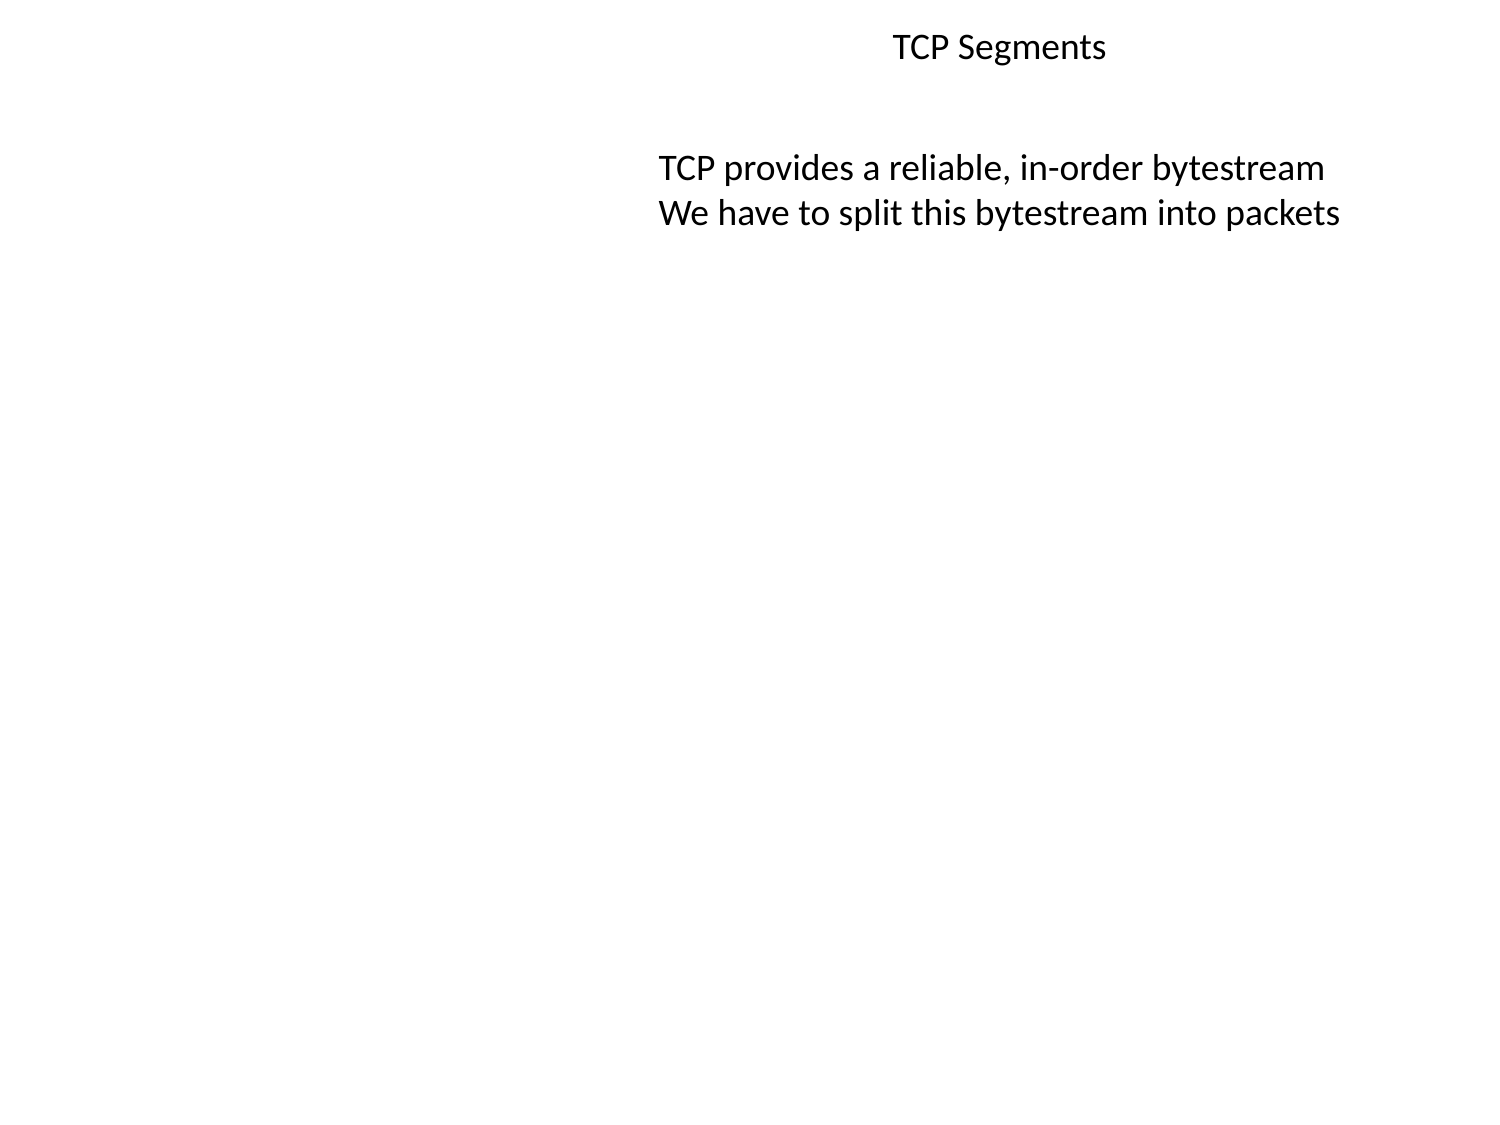

TCP Segments
TCP provides a reliable, in-order bytestream
We have to split this bytestream into packets